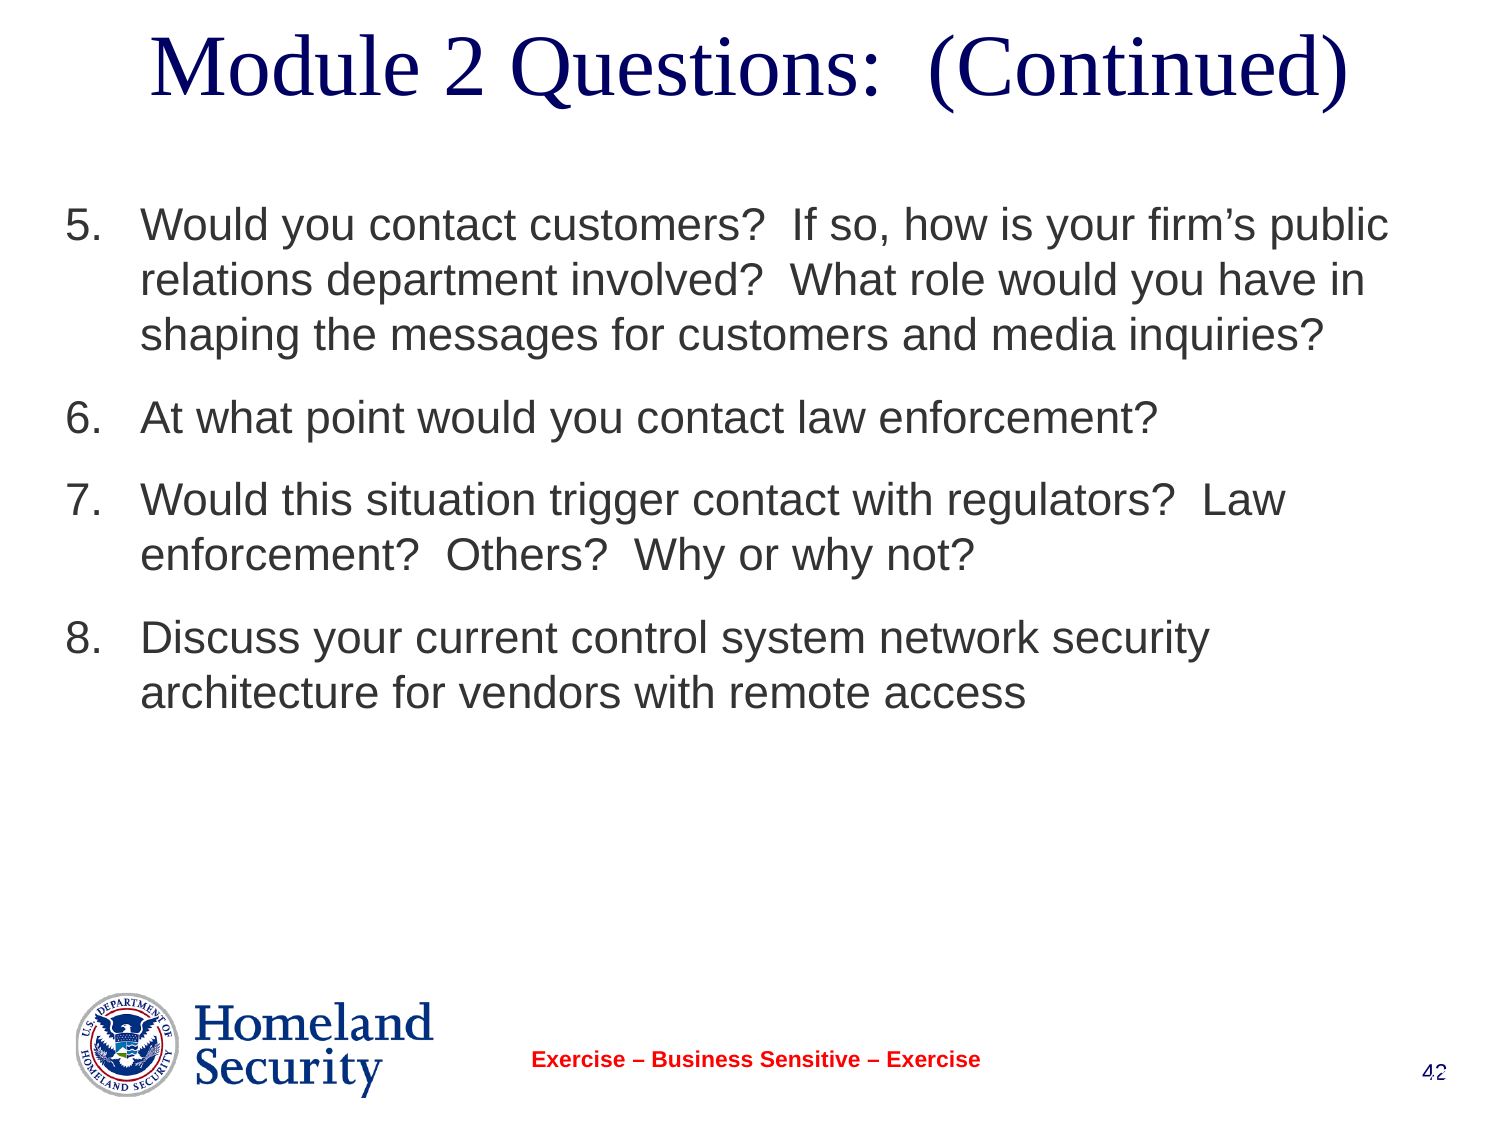

# Module 2 Questions:  (Continued)
Would you contact customers?  If so, how is your firm’s public relations department involved?  What role would you have in shaping the messages for customers and media inquiries?
At what point would you contact law enforcement?
Would this situation trigger contact with regulators?  Law enforcement?  Others?  Why or why not?
Discuss your current control system network security architecture for vendors with remote access

Exercise – Business Sensitive – Exercise
42